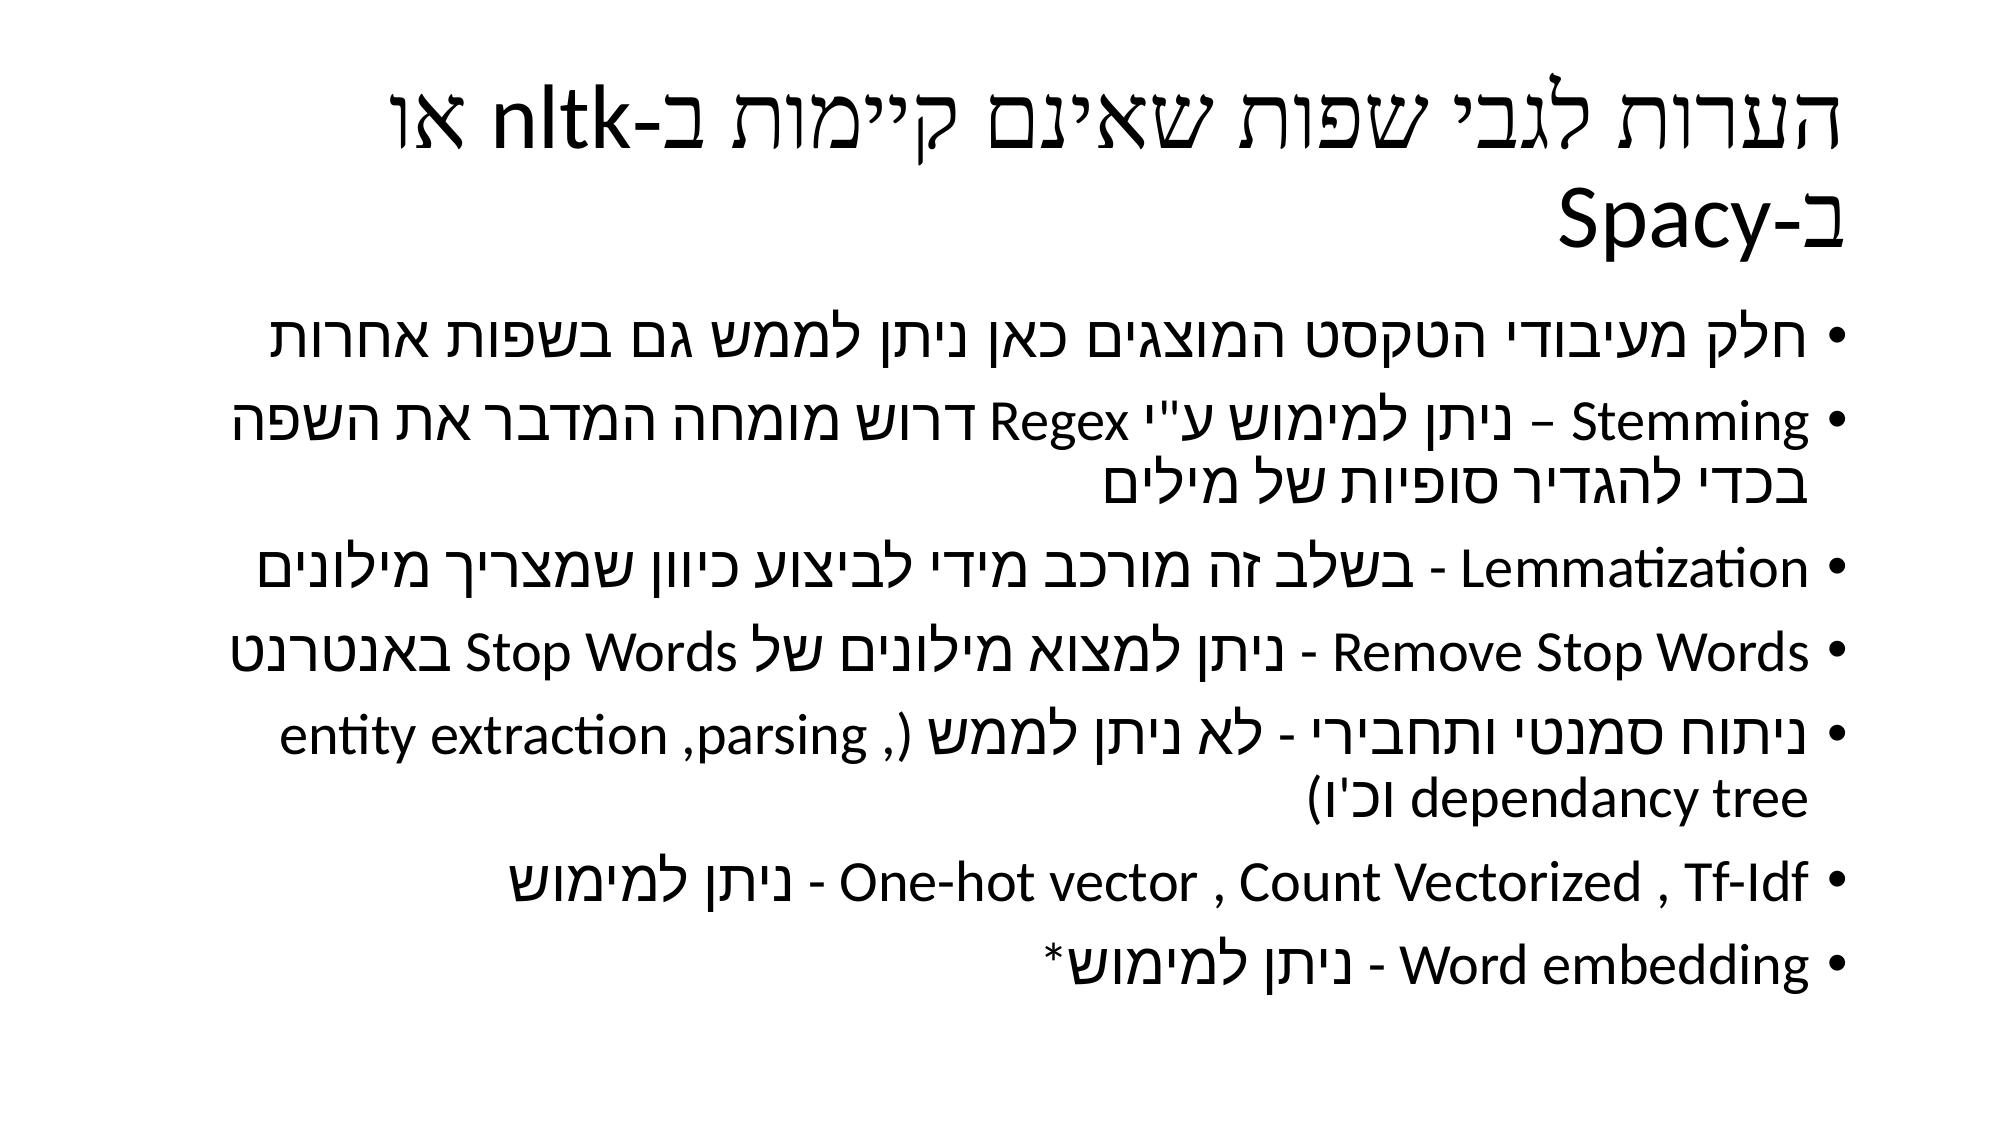

# הערות לגבי שפות שאינם קיימות ב-nltk או ב-Spacy
חלק מעיבודי הטקסט המוצגים כאן ניתן לממש גם בשפות אחרות
Stemming – ניתן למימוש ע"י Regex דרוש מומחה המדבר את השפה בכדי להגדיר סופיות של מילים
Lemmatization - בשלב זה מורכב מידי לביצוע כיוון שמצריך מילונים
Remove Stop Words - ניתן למצוא מילונים של Stop Words באנטרנט
ניתוח סמנטי ותחבירי - לא ניתן לממש (entity extraction ,parsing , dependancy tree וכ'ו)
One-hot vector , Count Vectorized , Tf-Idf - ניתן למימוש
Word embedding - ניתן למימוש*